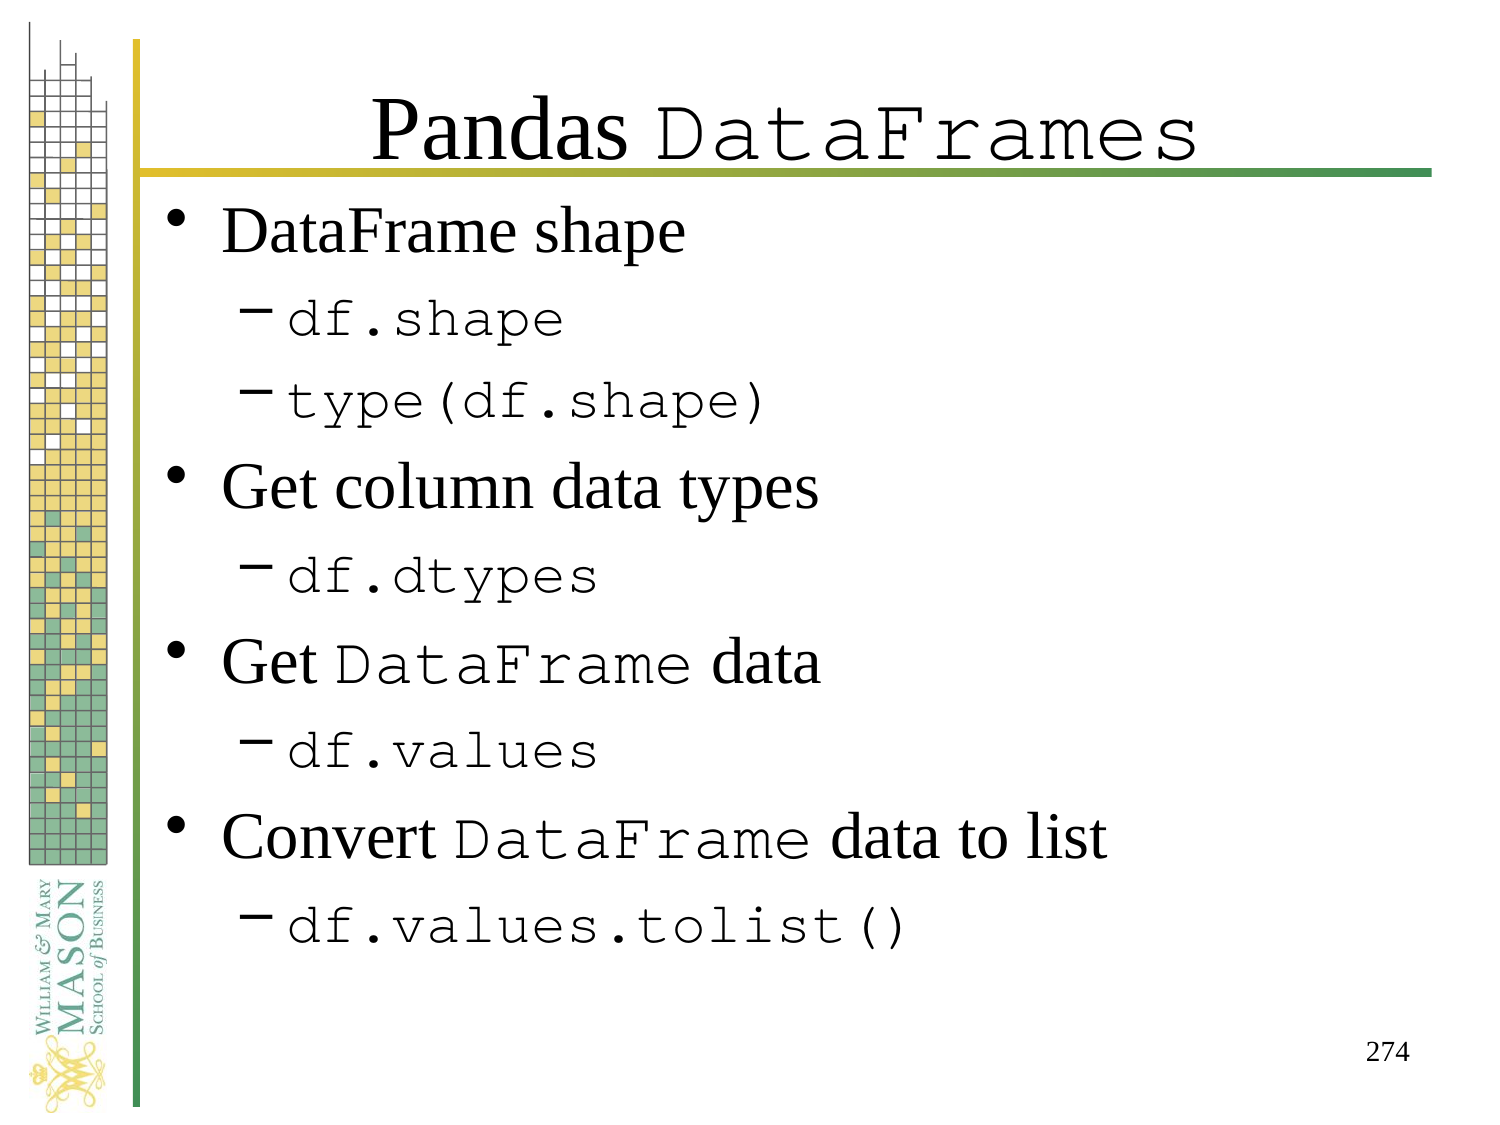

# Pandas DataFrames
DataFrame shape
df.shape
type(df.shape)
Get column data types
df.dtypes
Get DataFrame data
df.values
Convert DataFrame data to list
df.values.tolist()

274